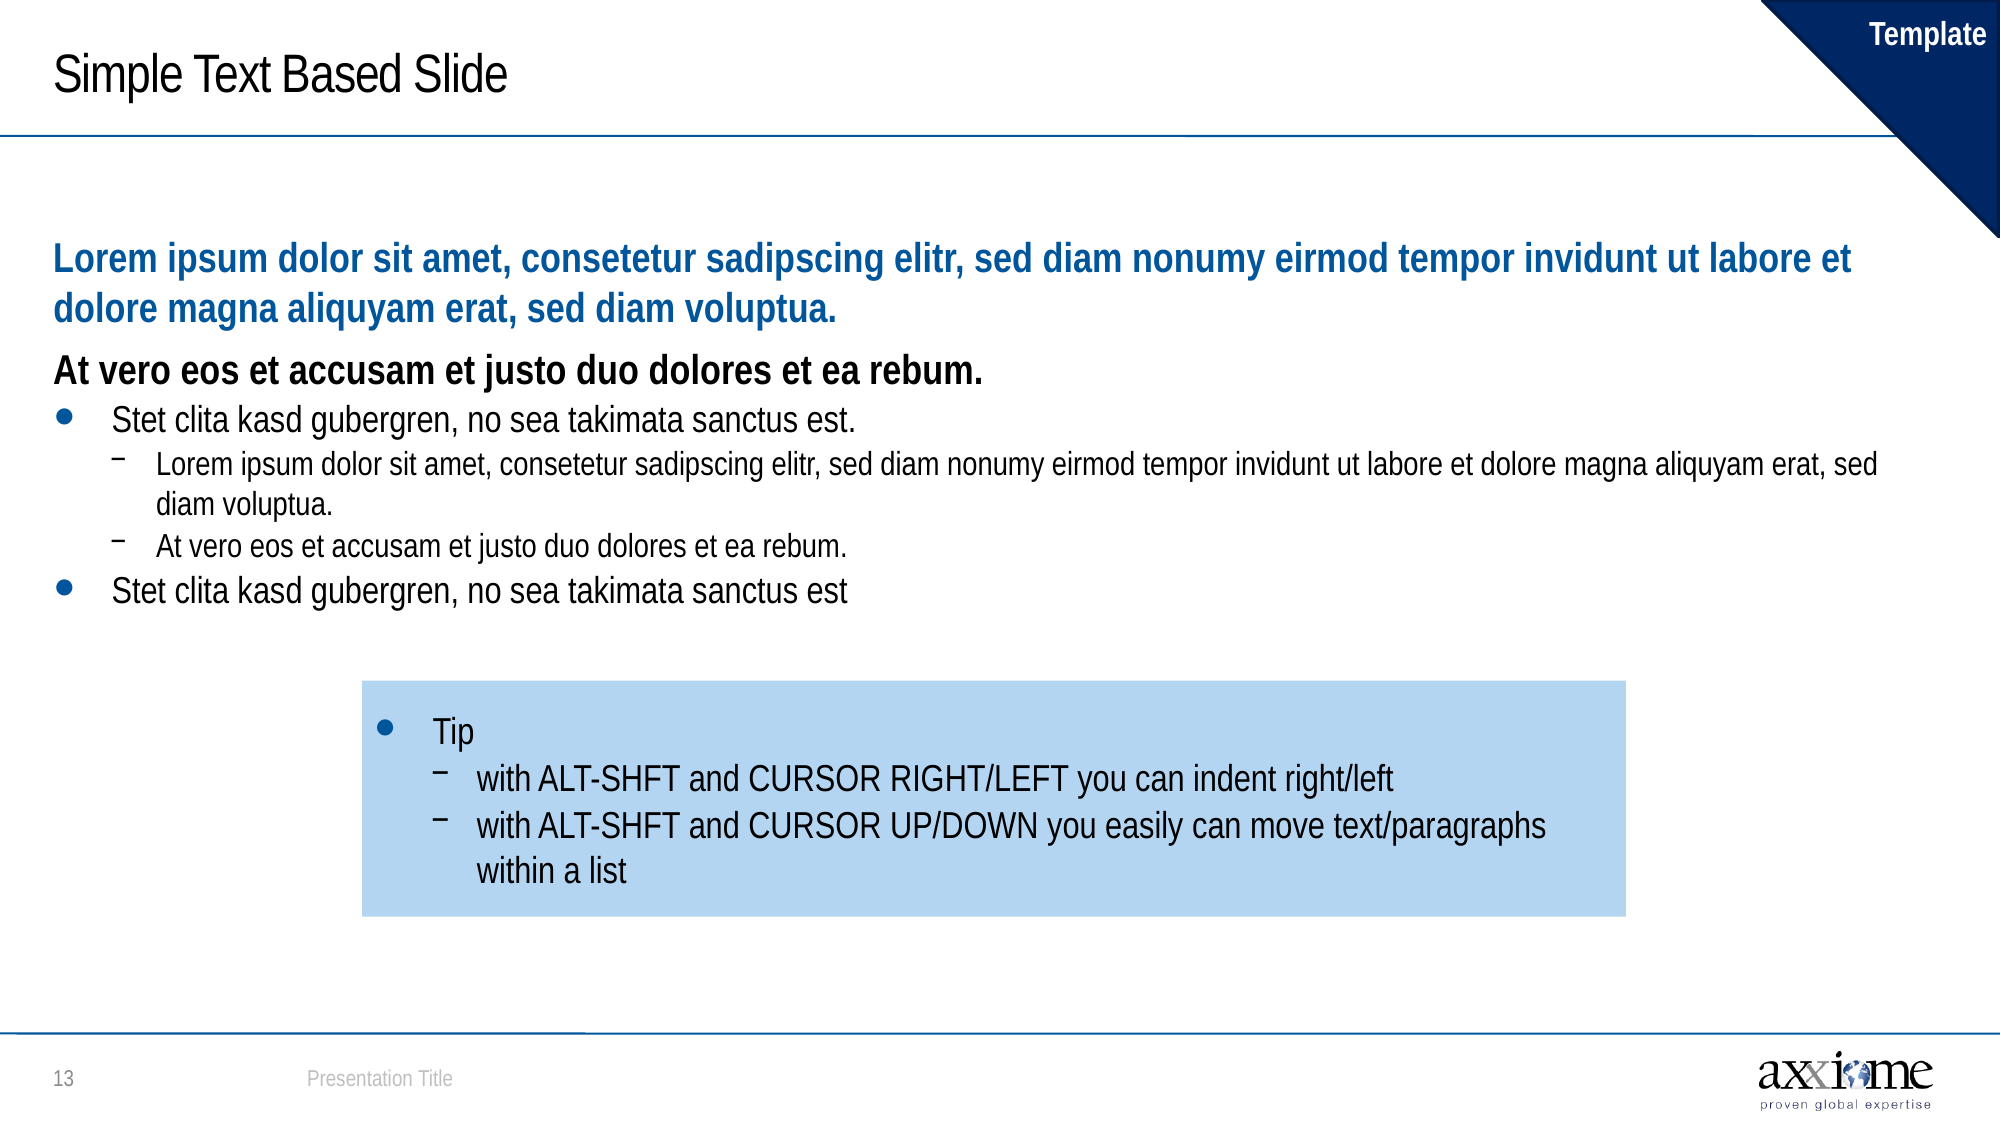

Template
# Simple Text Based Slide

Lorem ipsum dolor sit amet, consetetur sadipscing elitr, sed diam nonumy eirmod tempor invidunt ut labore et dolore magna aliquyam erat, sed diam voluptua.
At vero eos et accusam et justo duo dolores et ea rebum.
Stet clita kasd gubergren, no sea takimata sanctus est.
Lorem ipsum dolor sit amet, consetetur sadipscing elitr, sed diam nonumy eirmod tempor invidunt ut labore et dolore magna aliquyam erat, sed diam voluptua.
At vero eos et accusam et justo duo dolores et ea rebum.
Stet clita kasd gubergren, no sea takimata sanctus est
Tip
with ALT-SHFT and CURSOR RIGHT/LEFT you can indent right/left
with ALT-SHFT and CURSOR UP/DOWN you easily can move text/paragraphs  within a list
Presentation Title
13